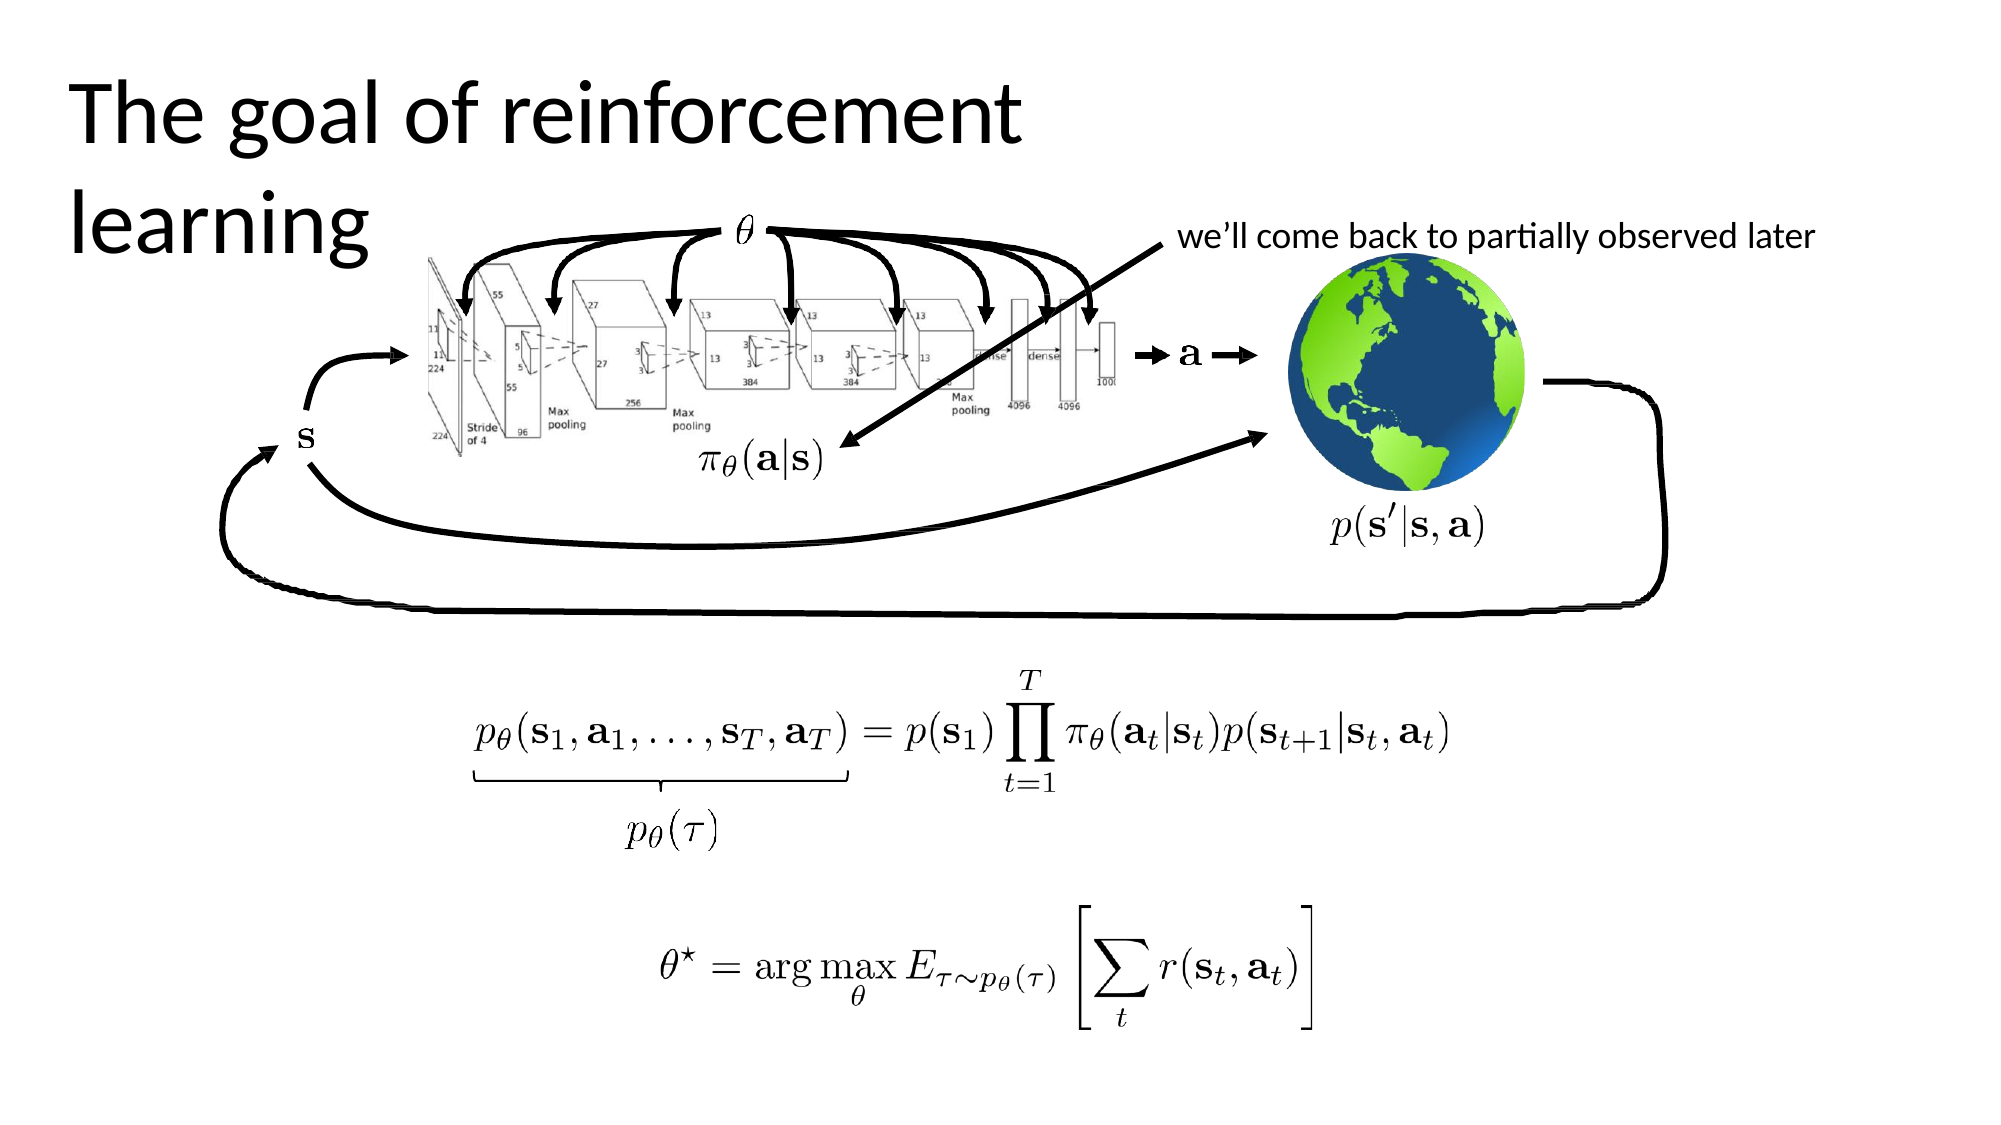

The goal of reinforcement learning
we’ll come back to partially observed later